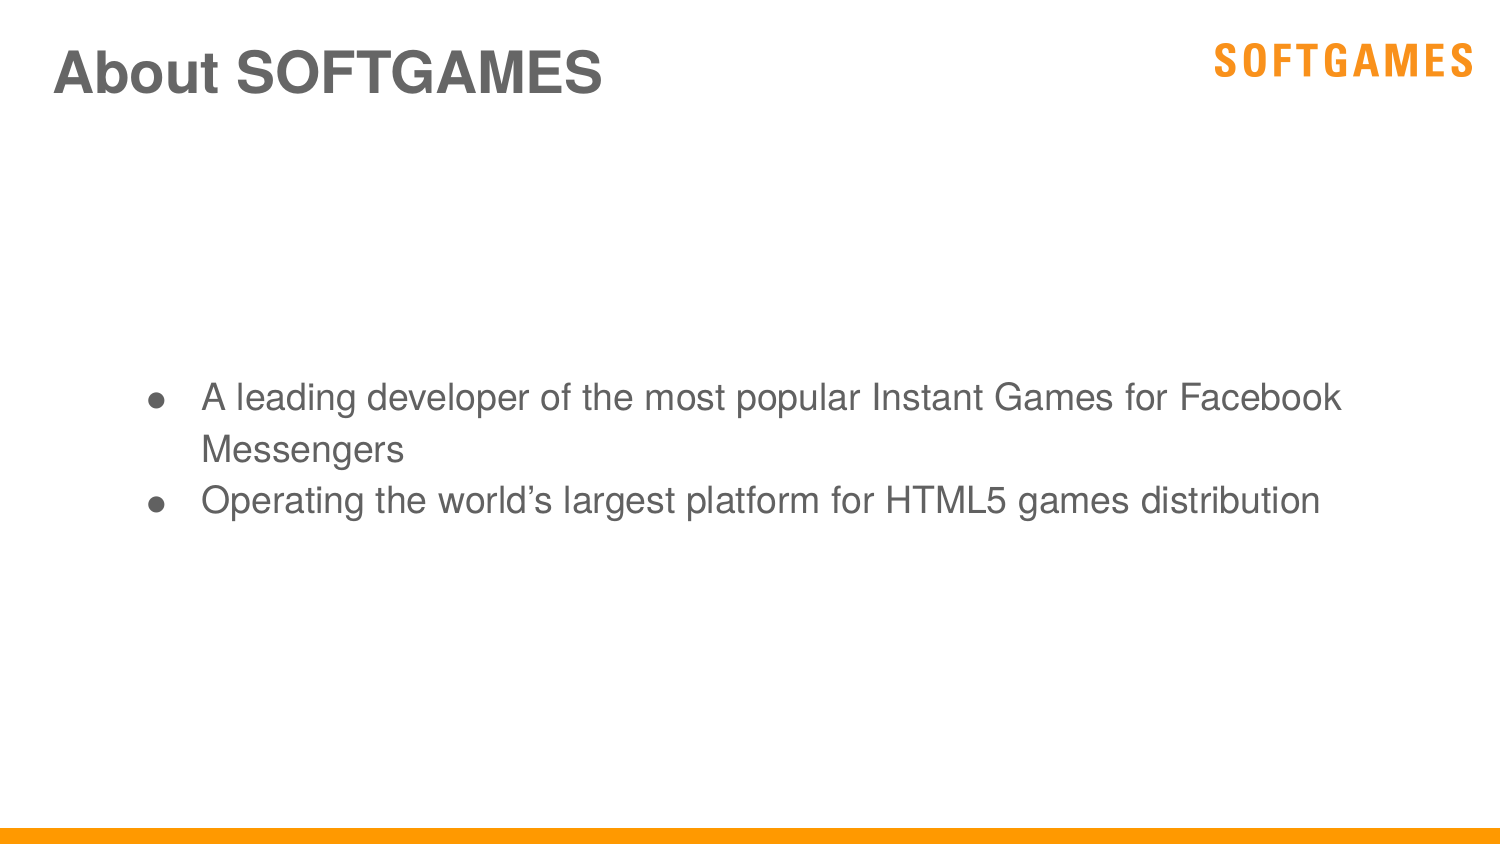

# About SOFTGAMES

A leading developer of the most popular Instant Games for Facebook Messengers
Operating the world’s largest platform for HTML5 games distribution